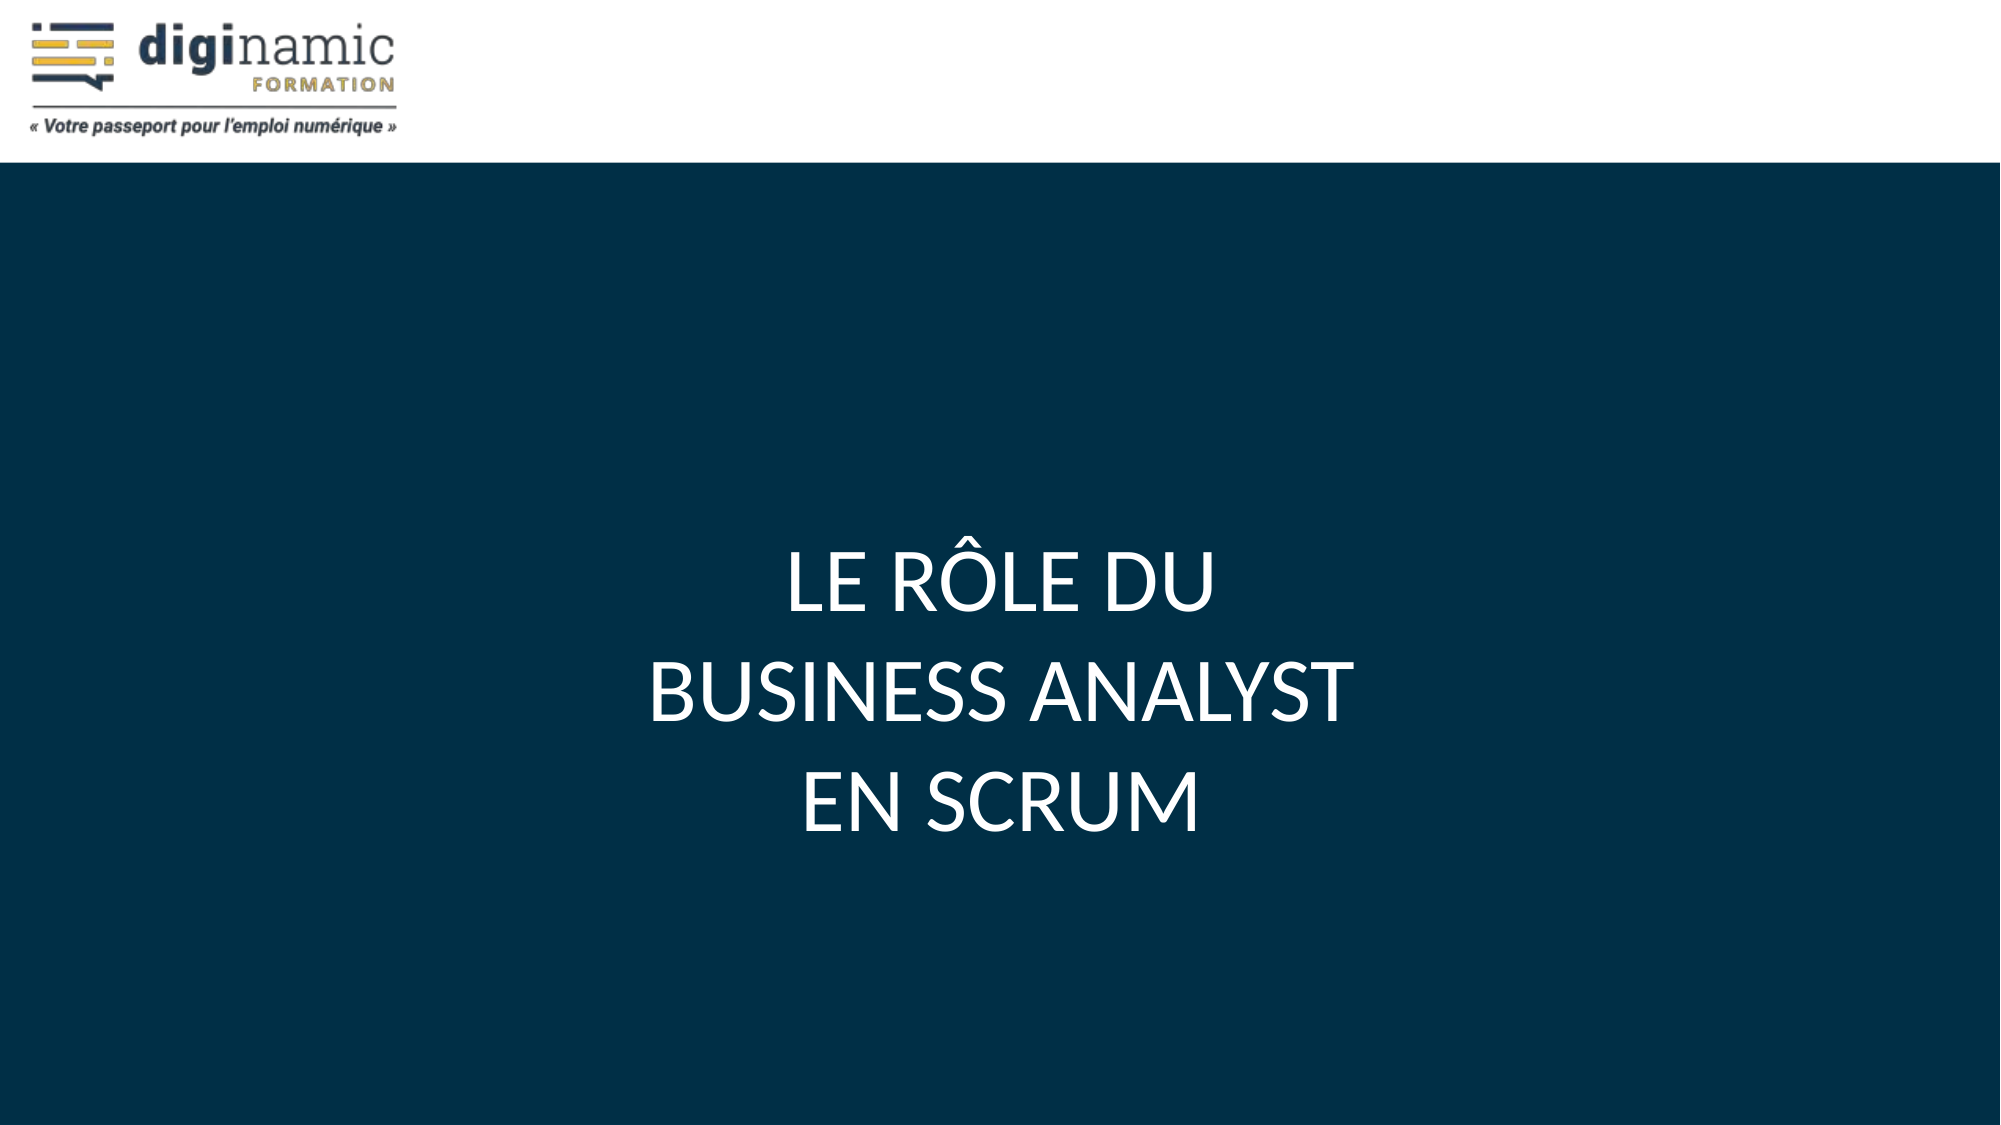

LE RÔLE DU BUSINESS ANALYST EN SCRUM